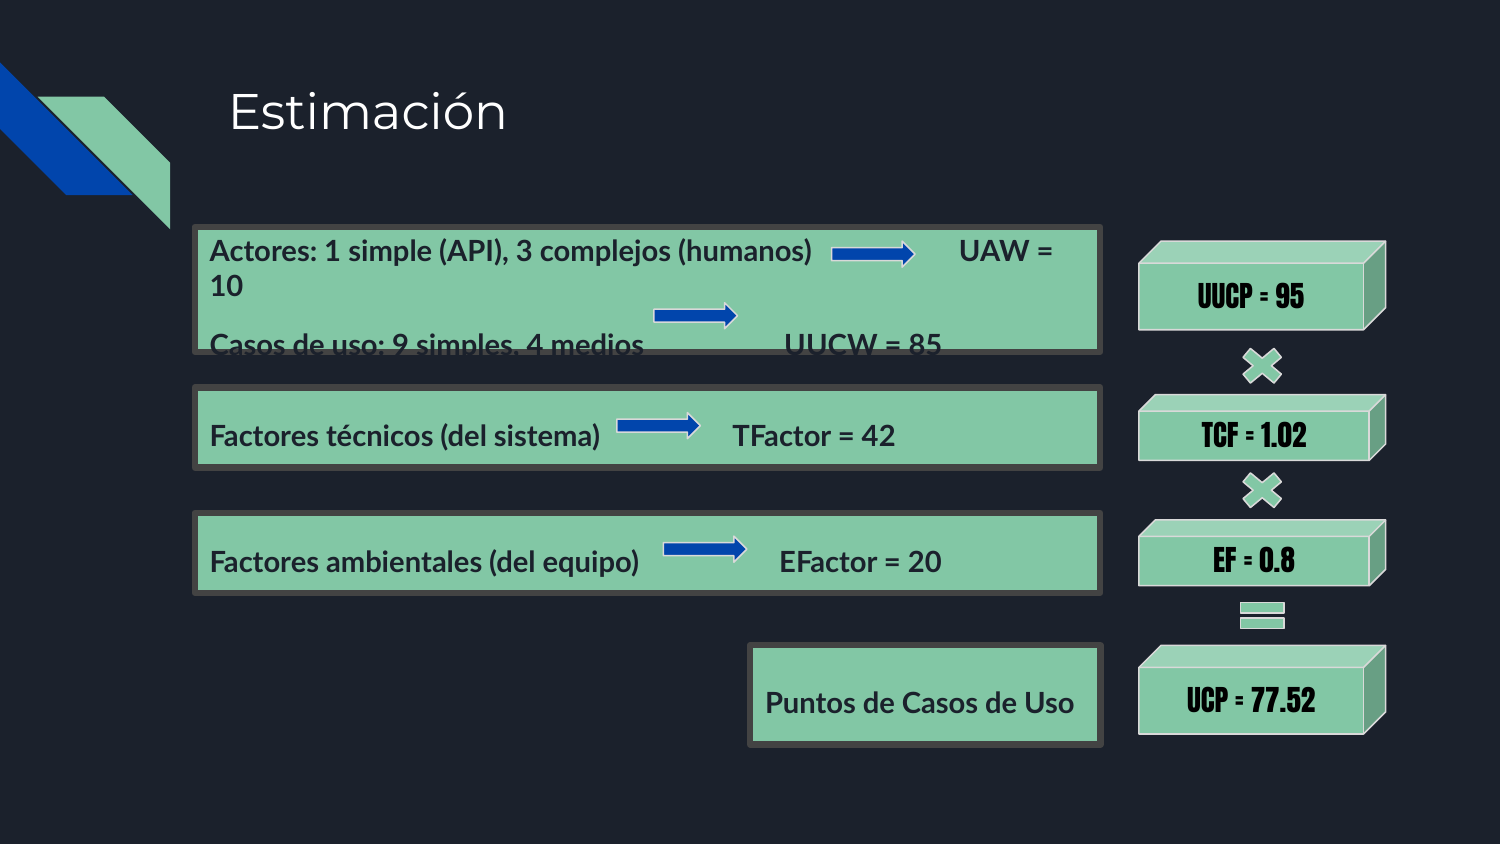

# Estimación
Actores: 1 simple (API), 3 complejos (humanos)                     UAW = 10
Casos de uso: 9 simples, 4 medios                    UUCW = 85
UUCP = 95

Factores técnicos (del sistema)                   TFactor = 42
TCF = 1.02

Factores ambientales (del equipo)                    EFactor = 20
EF = 0.8

Puntos de Casos de Uso
UCP = 77.52